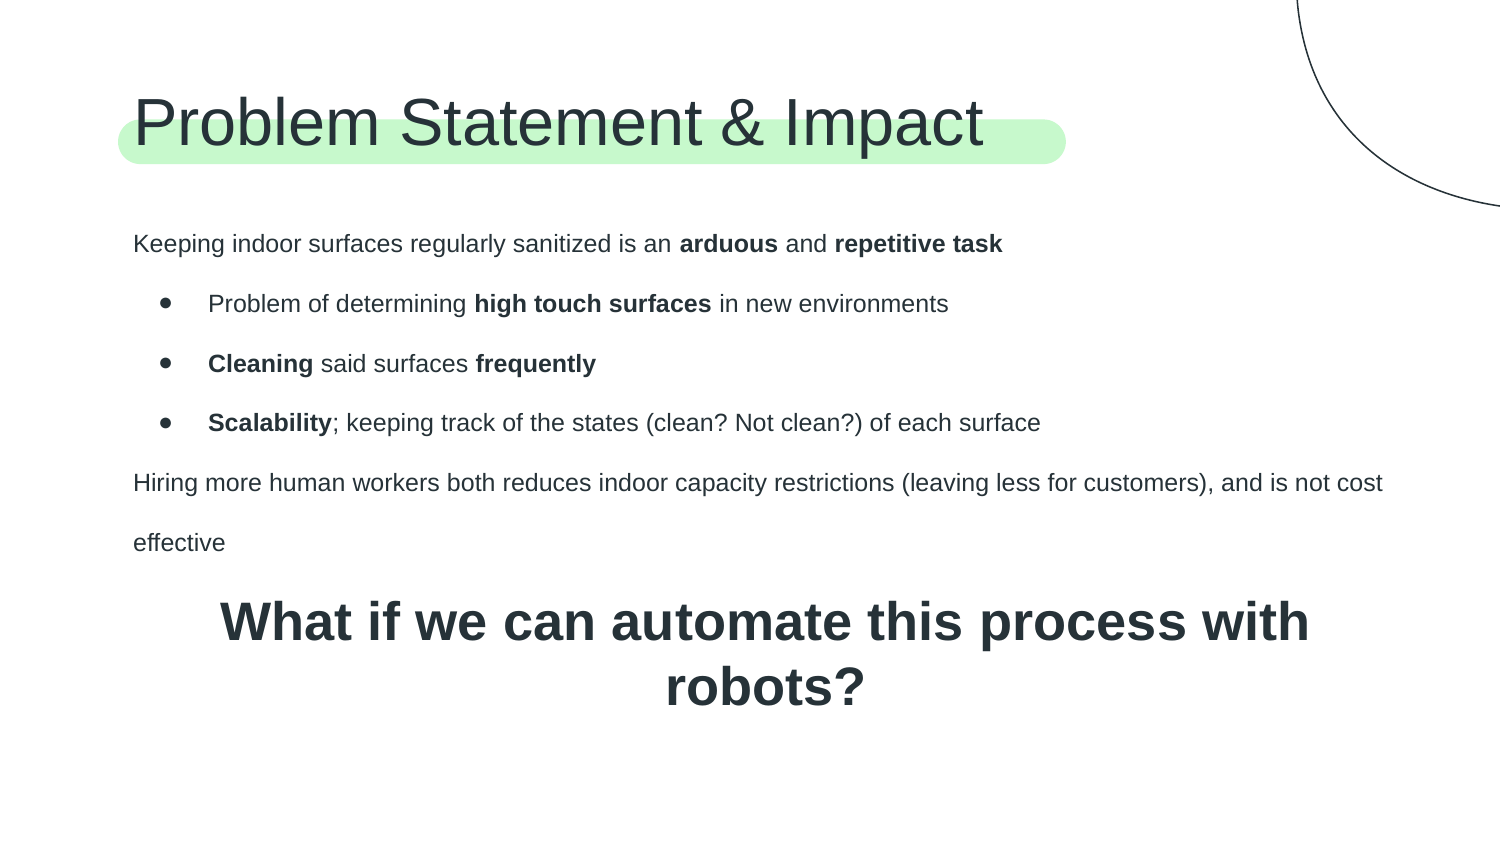

# Problem Statement & Impact
Keeping indoor surfaces regularly sanitized is an arduous and repetitive task
Problem of determining high touch surfaces in new environments
Cleaning said surfaces frequently
Scalability; keeping track of the states (clean? Not clean?) of each surface
Hiring more human workers both reduces indoor capacity restrictions (leaving less for customers), and is not cost effective

What if we can automate this process with robots?